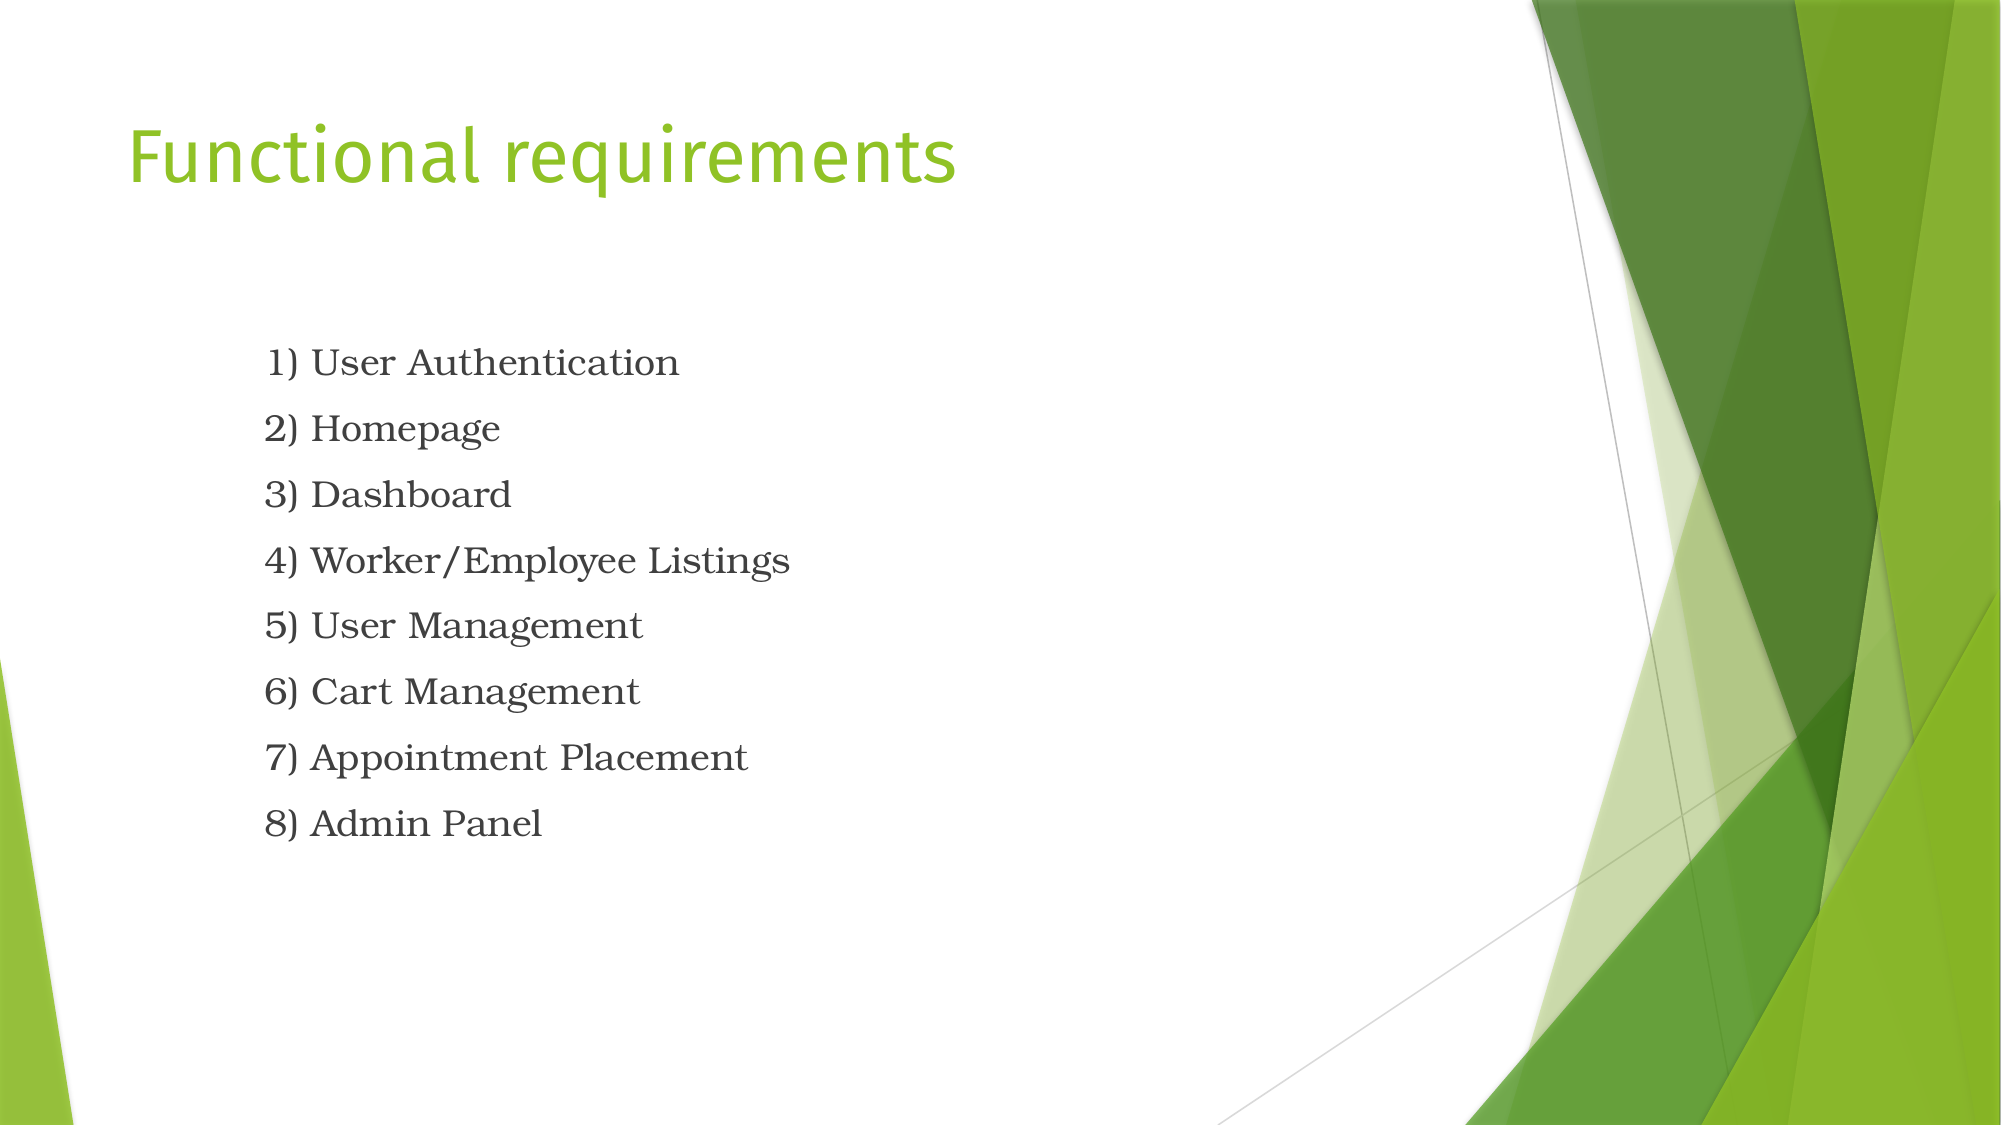

# Functional requirements
 1) User Authentication
 2) Homepage
 3) Dashboard
 4) Worker/Employee Listings
 5) User Management
 6) Cart Management
 7) Appointment Placement
 8) Admin Panel